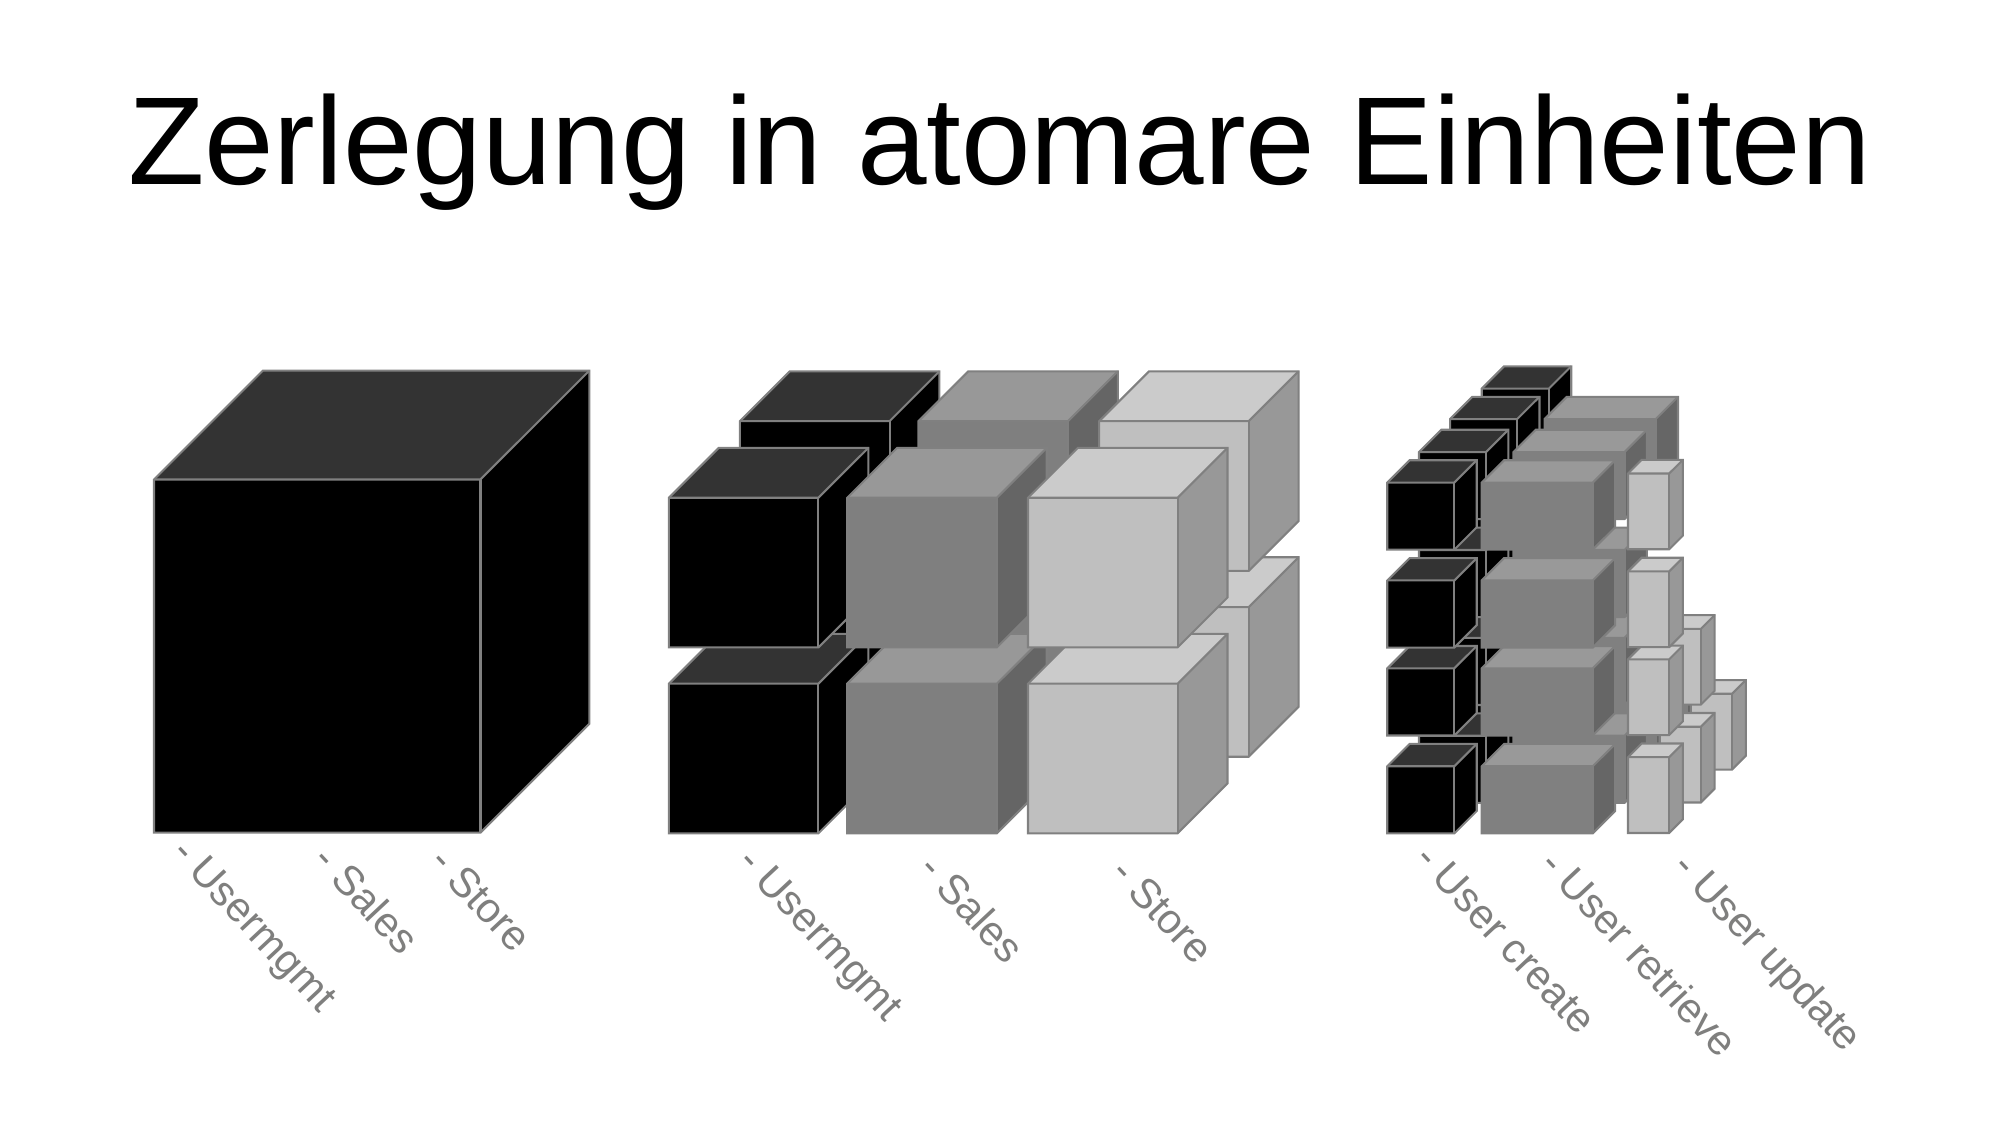

Zerlegung in atomare Einheiten

- Usermgmt
- User create
- Sales
- Store
- Usermgmt
- User retrieve
- User update
- Sales
- Store